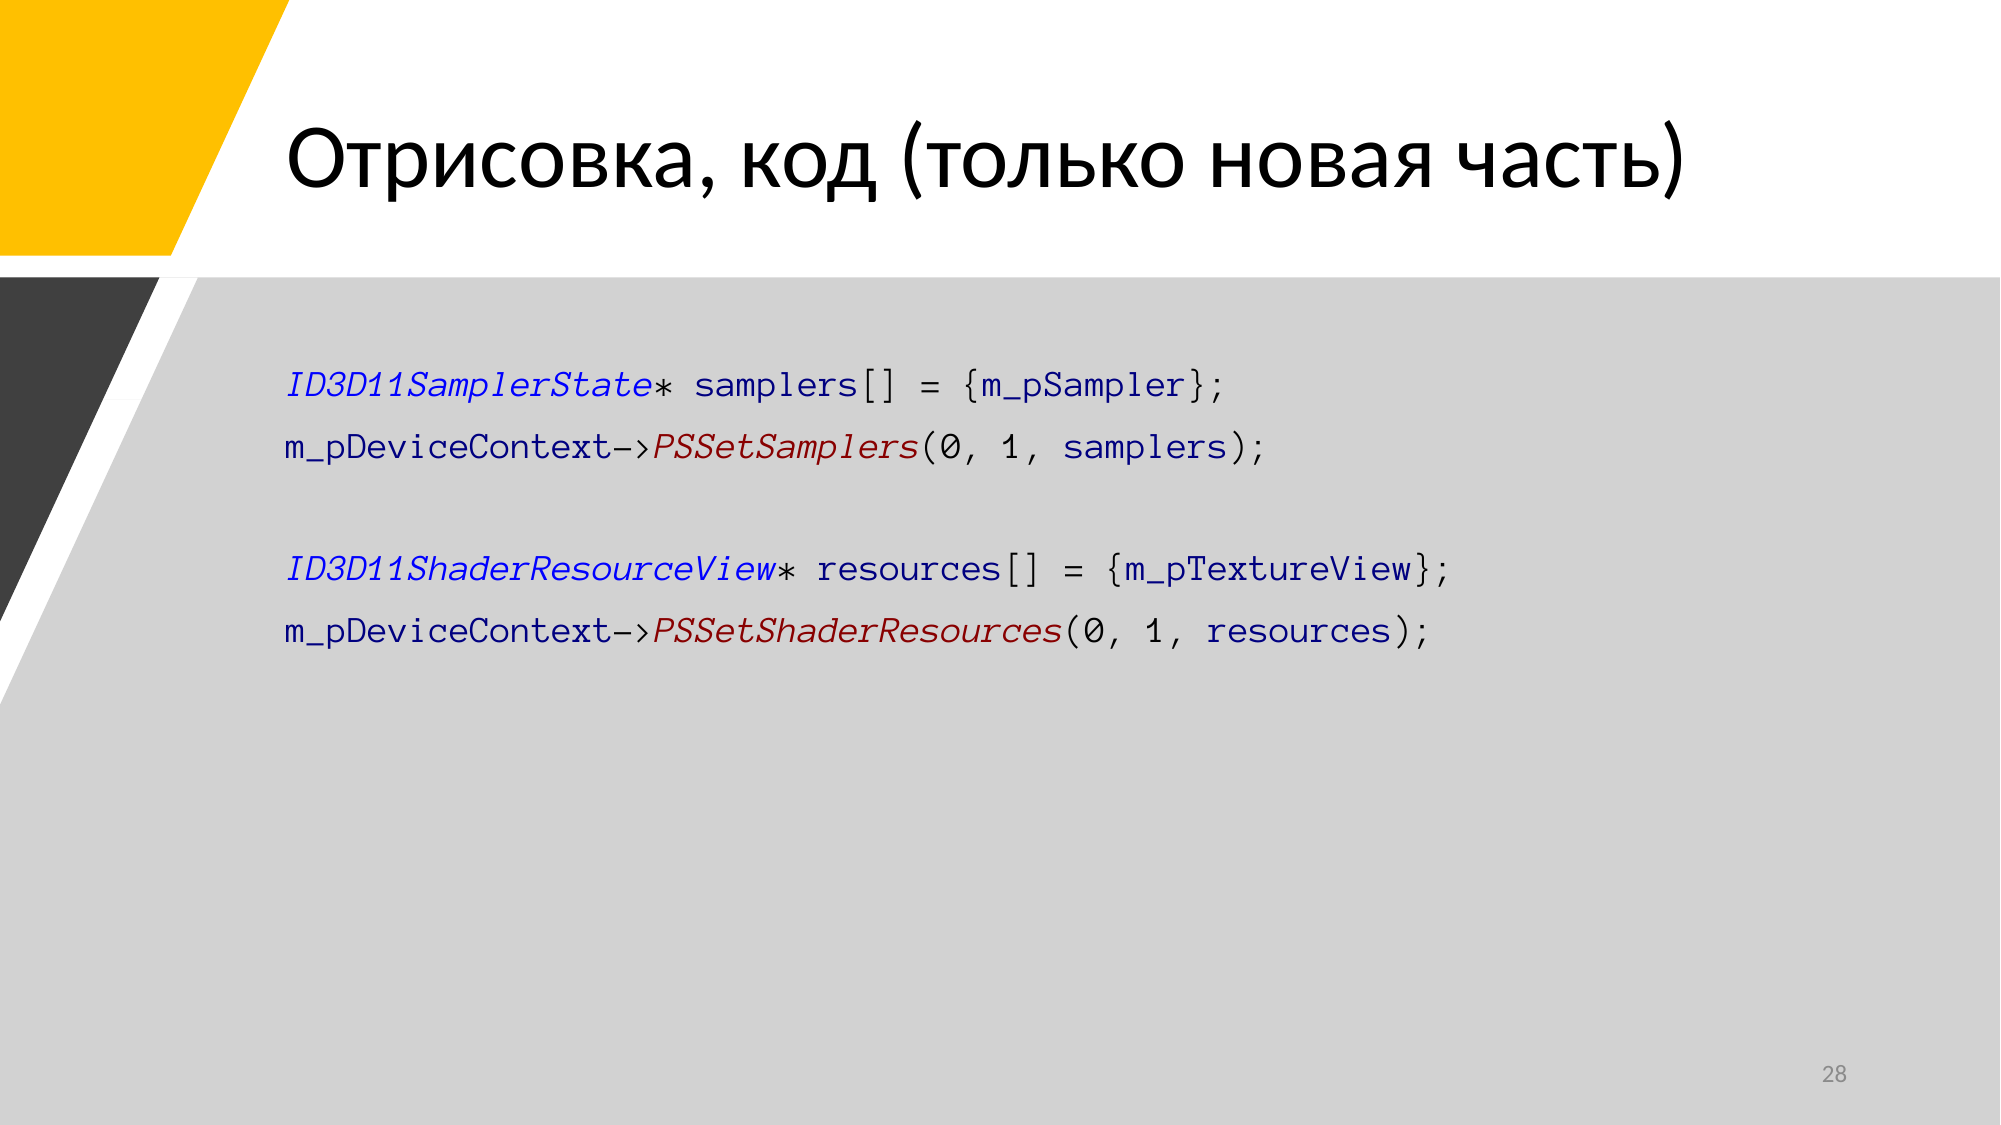

# Отрисовка, код (только новая часть)

ID3D11SamplerState* samplers[] = {m_pSampler};
m_pDeviceContext->PSSetSamplers(0, 1, samplers);

ID3D11ShaderResourceView* resources[] = {m_pTextureView};
m_pDeviceContext->PSSetShaderResources(0, 1, resources);
28